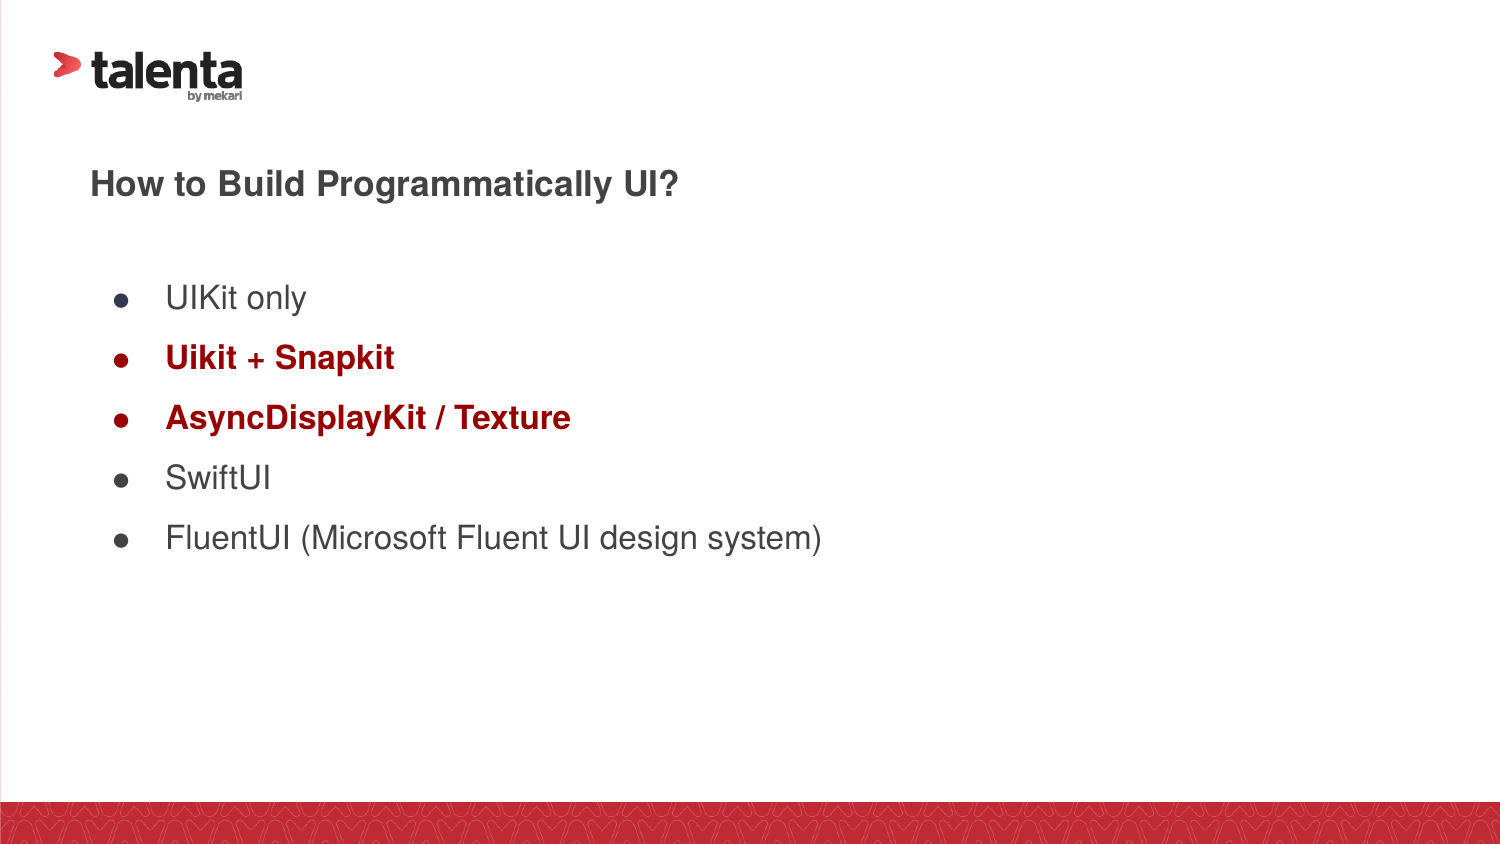

# How to Build Programmatically UI?
UIKit only
Uikit + Snapkit
AsyncDisplayKit / Texture
SwiftUI
FluentUI (Microsoft Fluent UI design system)